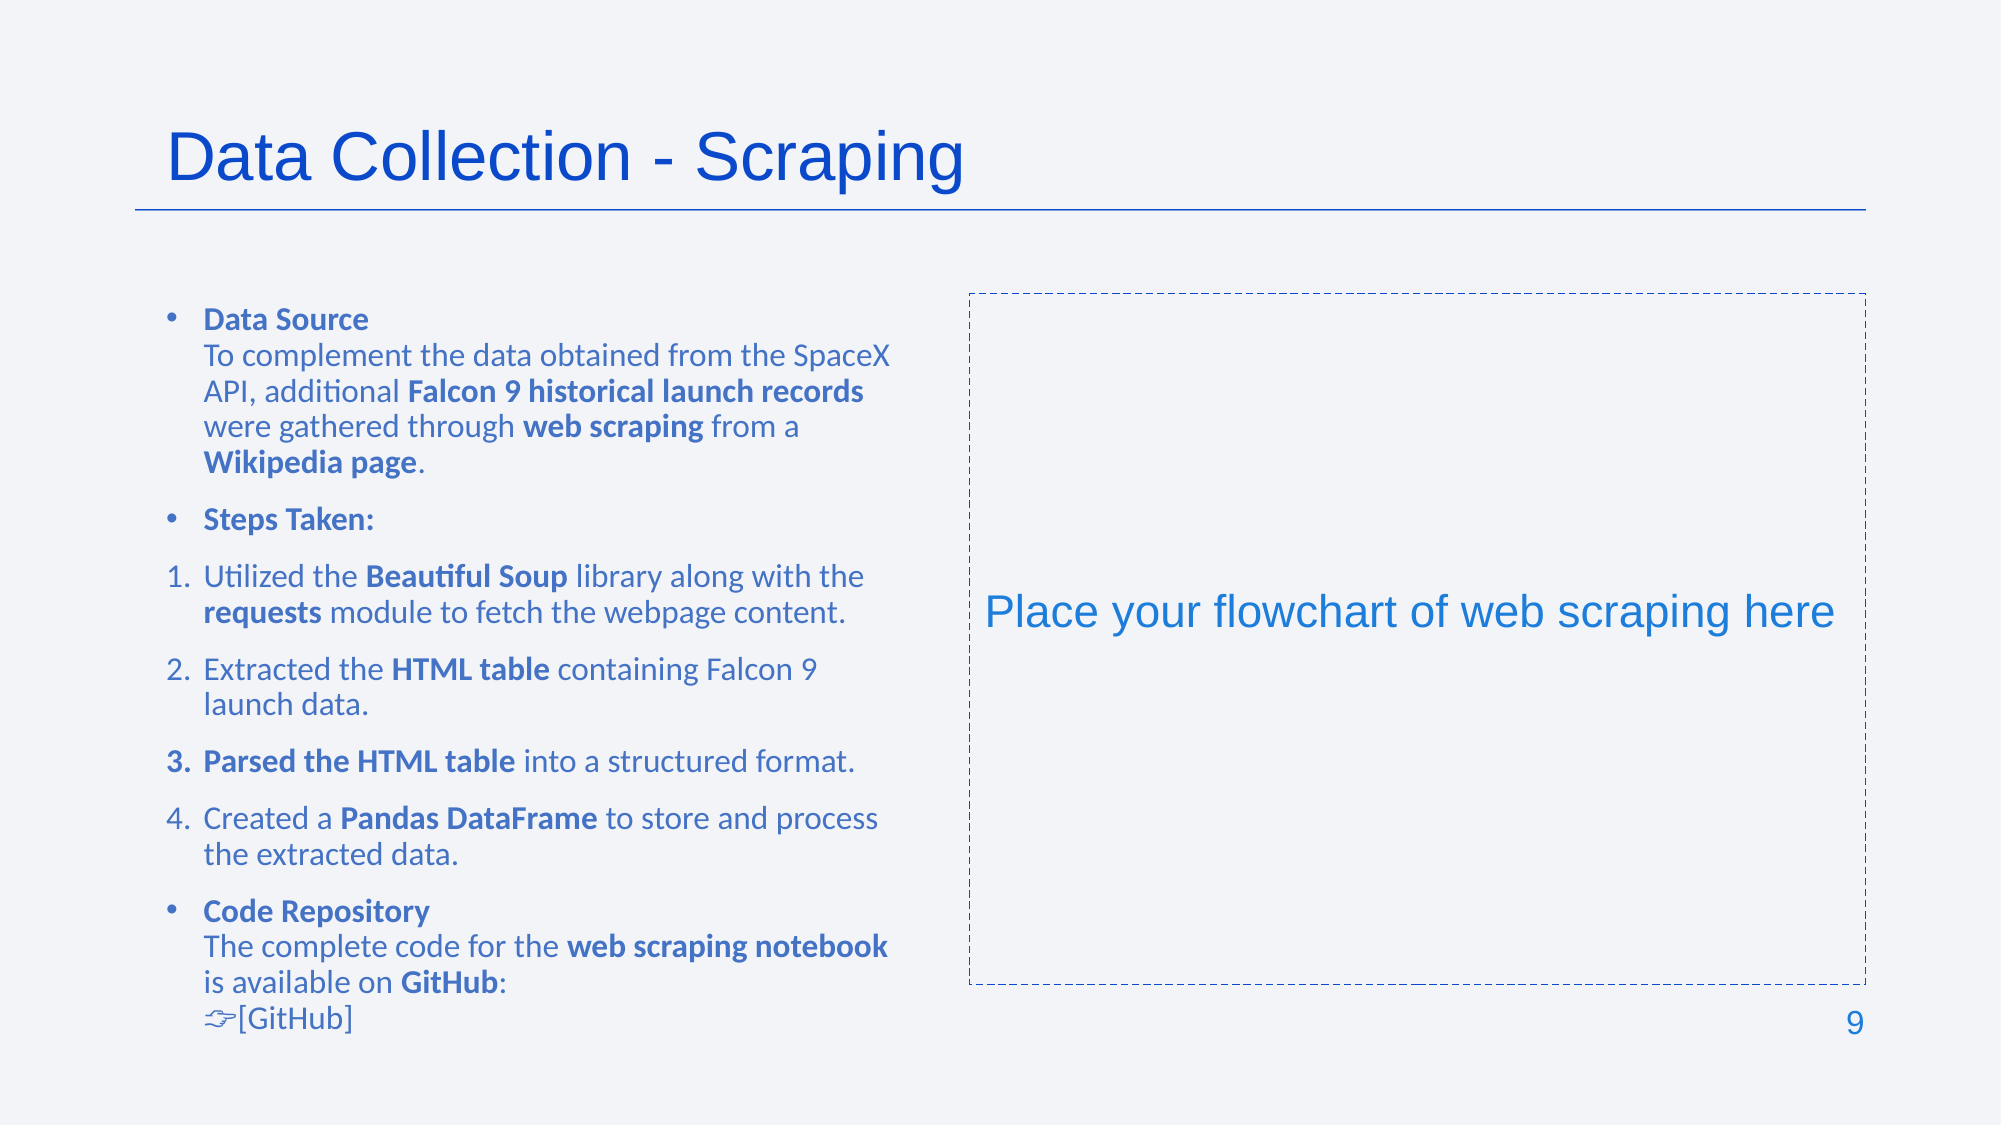

Data Collection - Scraping
Data Source
To complement the data obtained from the SpaceX API, additional Falcon 9 historical launch records were gathered through web scraping from a Wikipedia page.
Steps Taken:
Utilized the Beautiful Soup library along with the requests module to fetch the webpage content.
Extracted the HTML table containing Falcon 9 launch data.
Parsed the HTML table into a structured format.
Created a Pandas DataFrame to store and process the extracted data.
Code Repository
The complete code for the web scraping notebook is available on GitHub:
👉[GitHub]

Place your flowchart of web scraping here
9